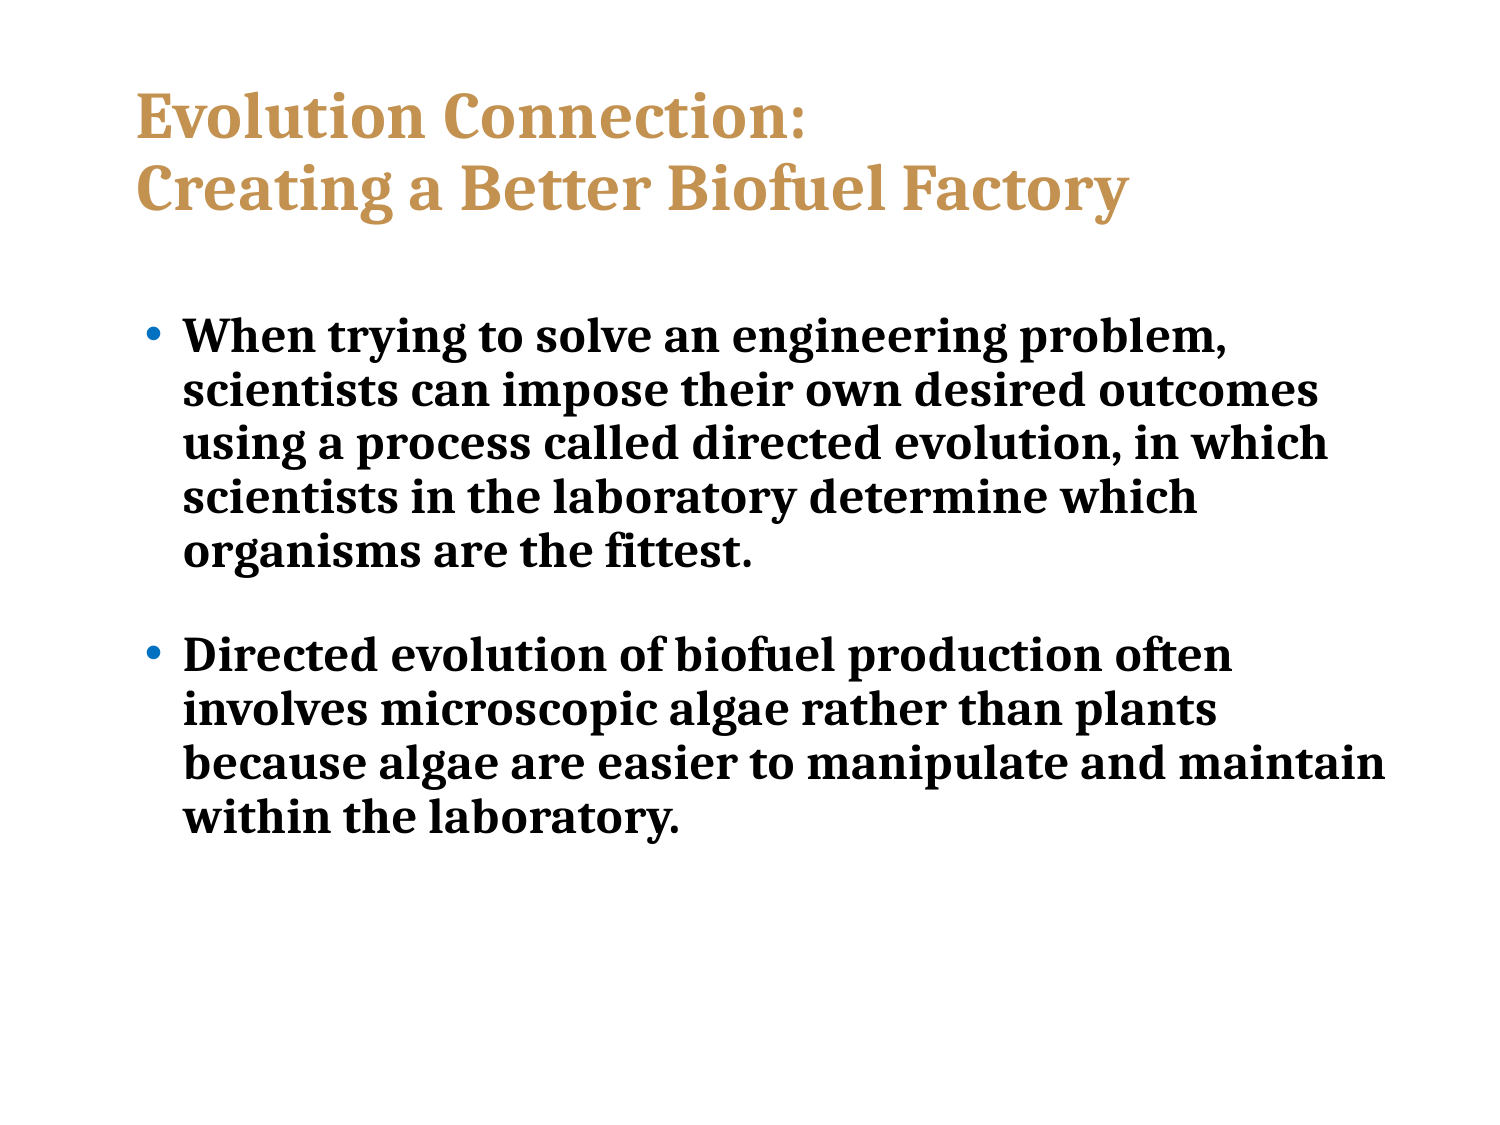

# Evolution Connection: Creating a Better Biofuel Factory
When trying to solve an engineering problem, scientists can impose their own desired outcomes using a process called directed evolution, in which scientists in the laboratory determine which organisms are the fittest.
Directed evolution of biofuel production often involves microscopic algae rather than plants because algae are easier to manipulate and maintain within the laboratory.